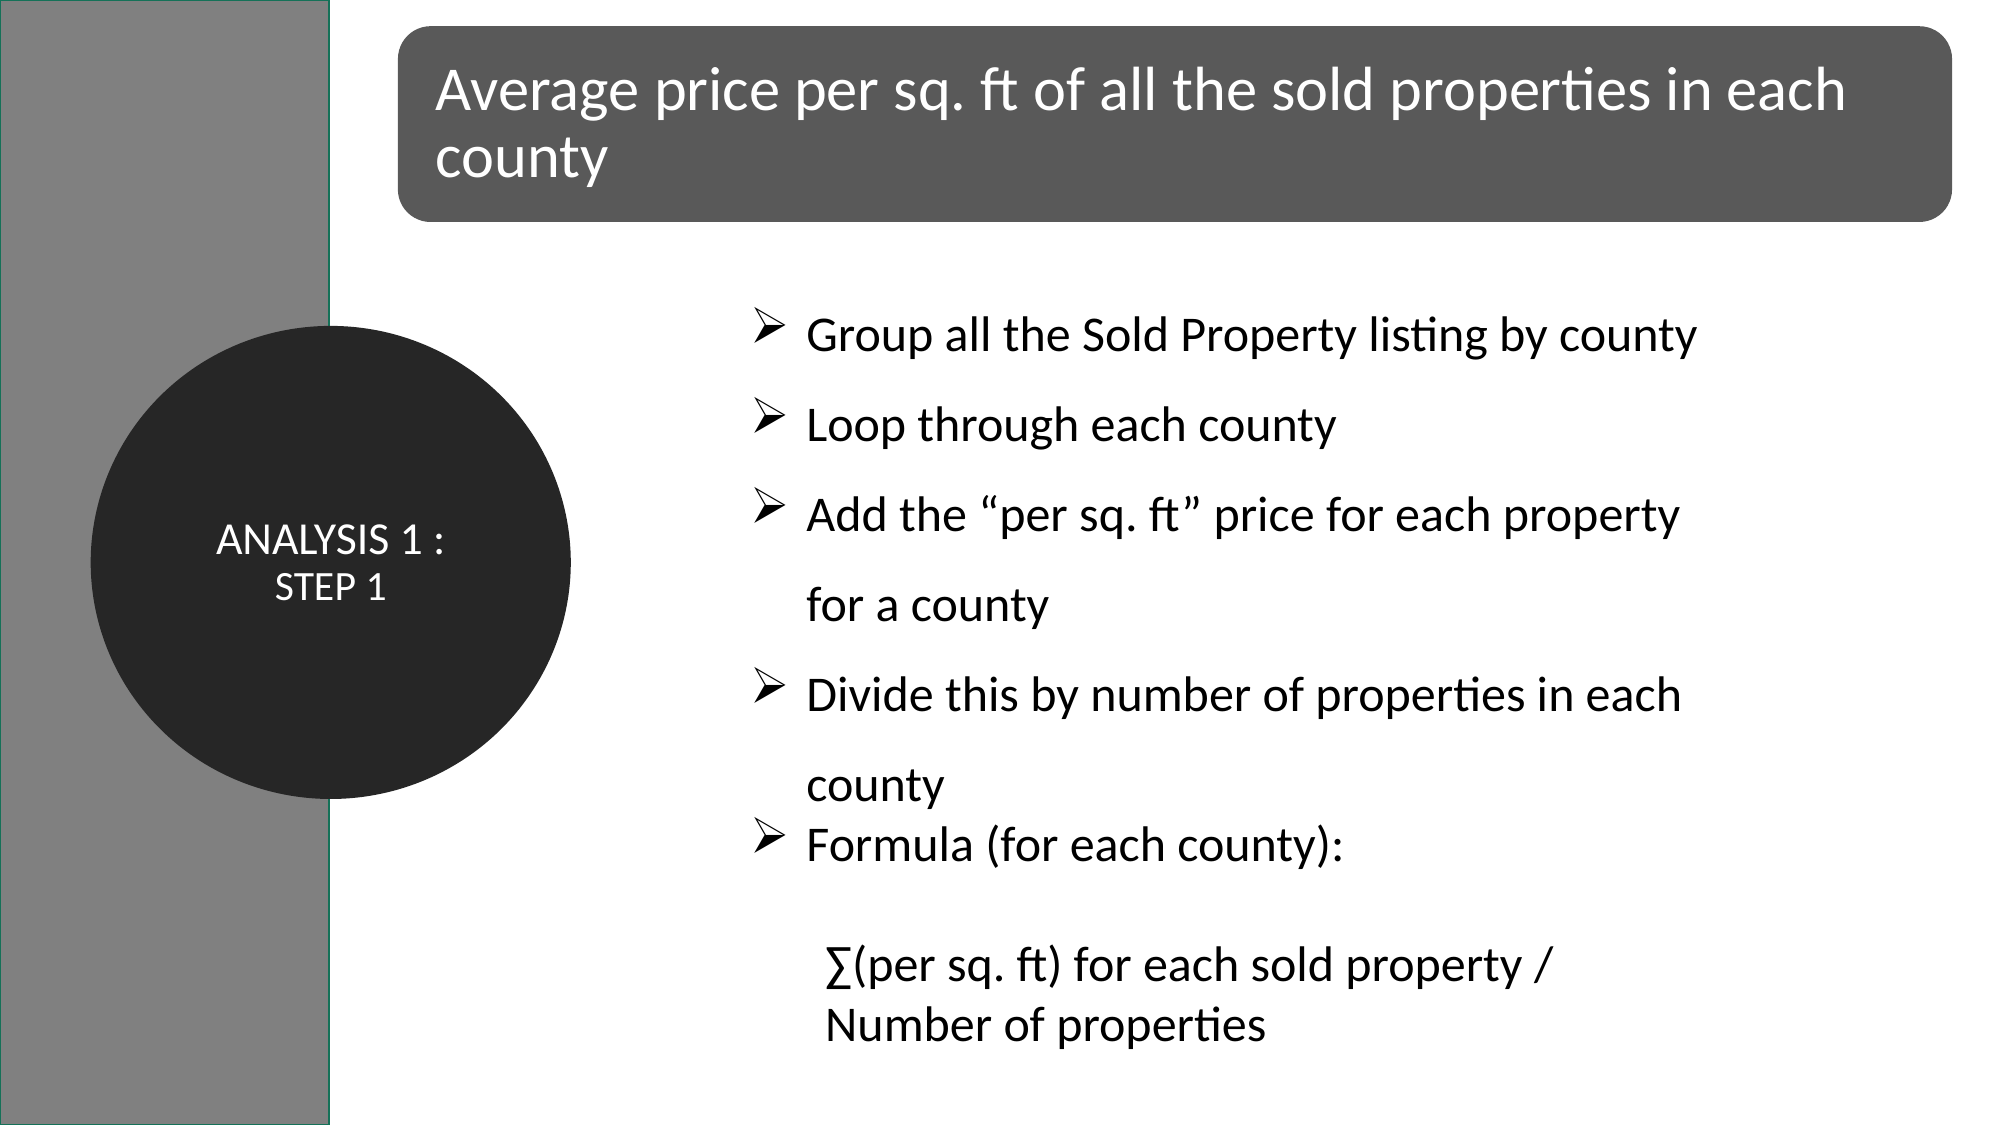

Average price per sq. ft of all the sold properties in each county
Group all the Sold Property listing by county
Loop through each county
Add the “per sq. ft” price for each property for a county
Divide this by number of properties in each county
Formula (for each county):

∑(per sq. ft) for each sold property / Number of properties

Analysis 1 : Step 1